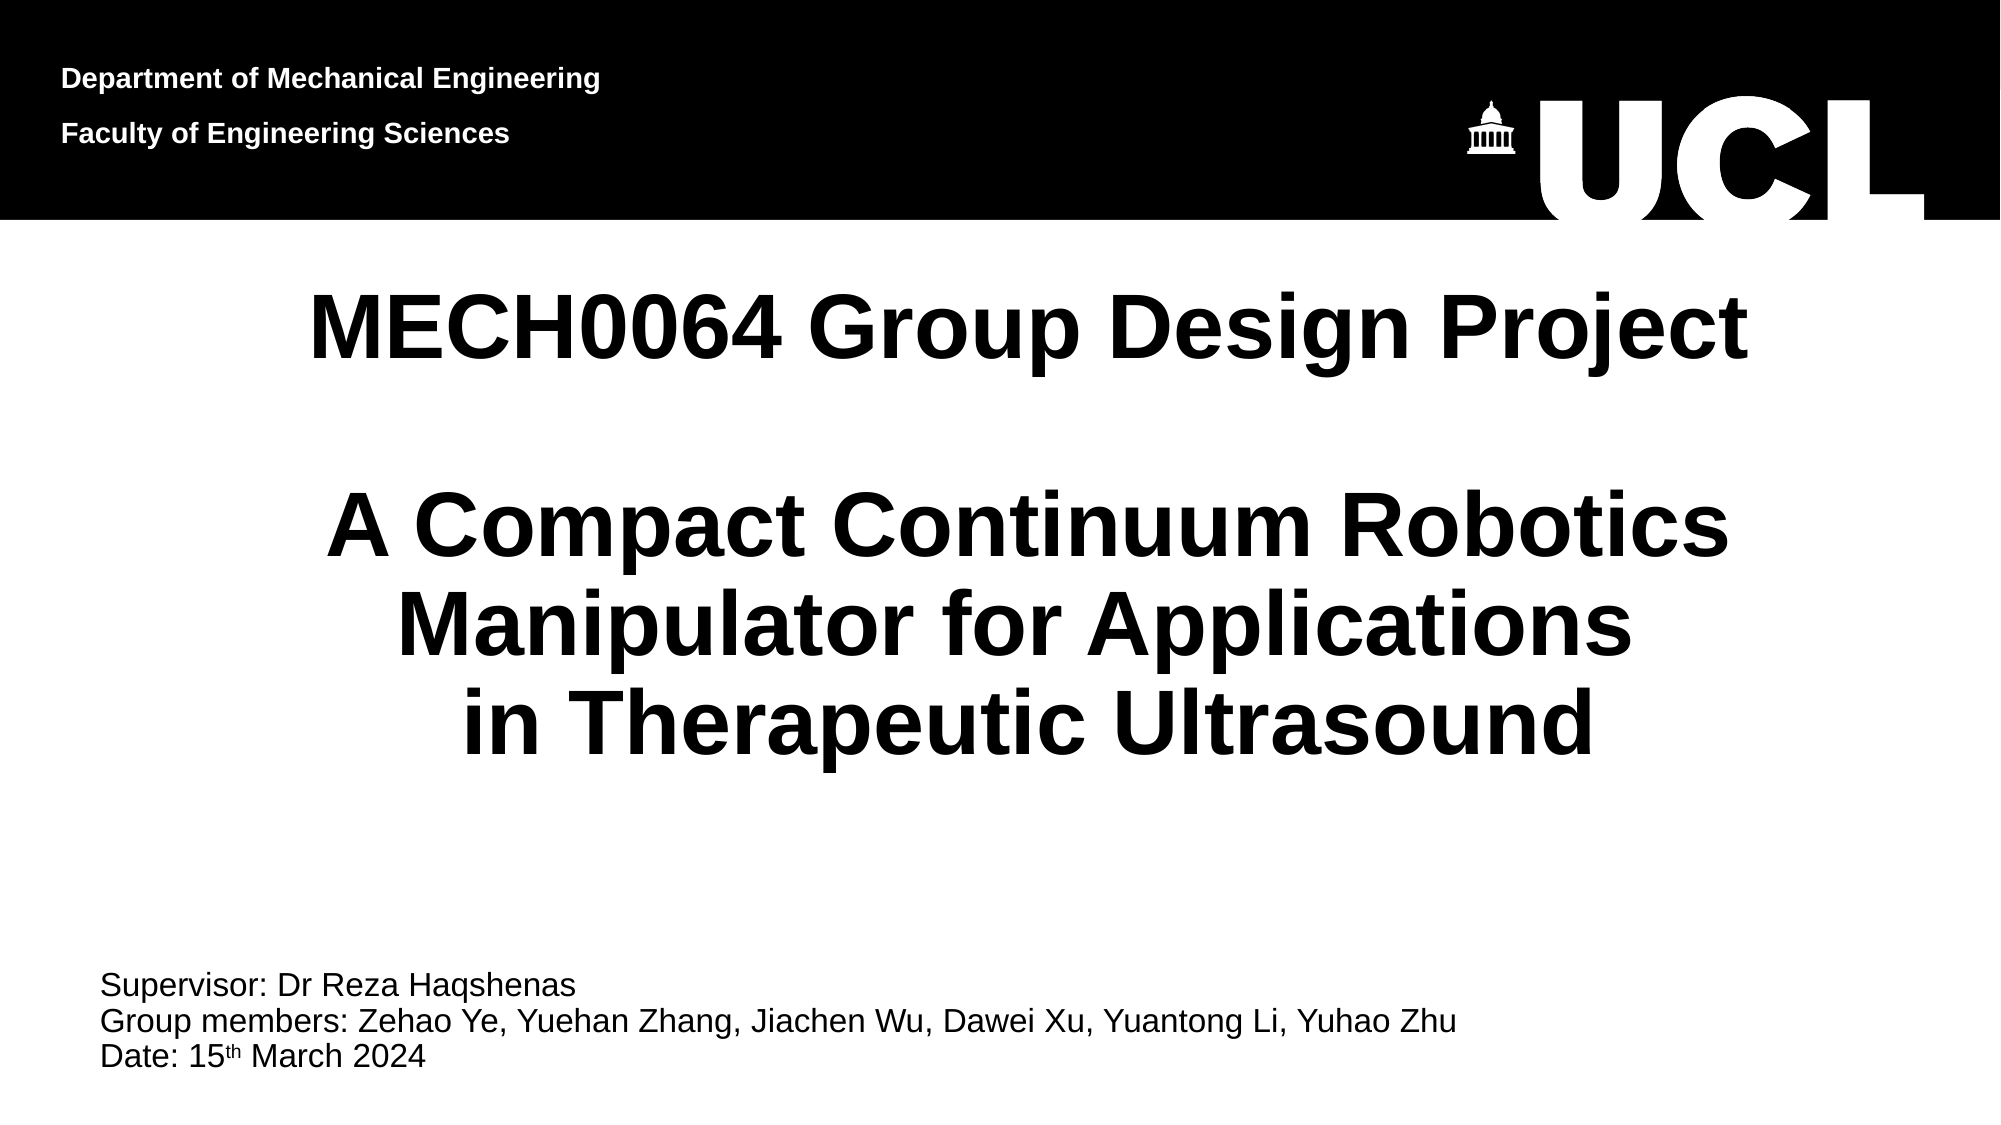

Department of Mechanical Engineering
Faculty of Engineering Sciences
# MECH0064 Group Design Project A Compact Continuum Robotics Manipulator for Applications in Therapeutic Ultrasound
Supervisor: Dr Reza Haqshenas
Group members: Zehao Ye, Yuehan Zhang, Jiachen Wu, Dawei Xu, Yuantong Li, Yuhao Zhu
Date: 15th March 2024